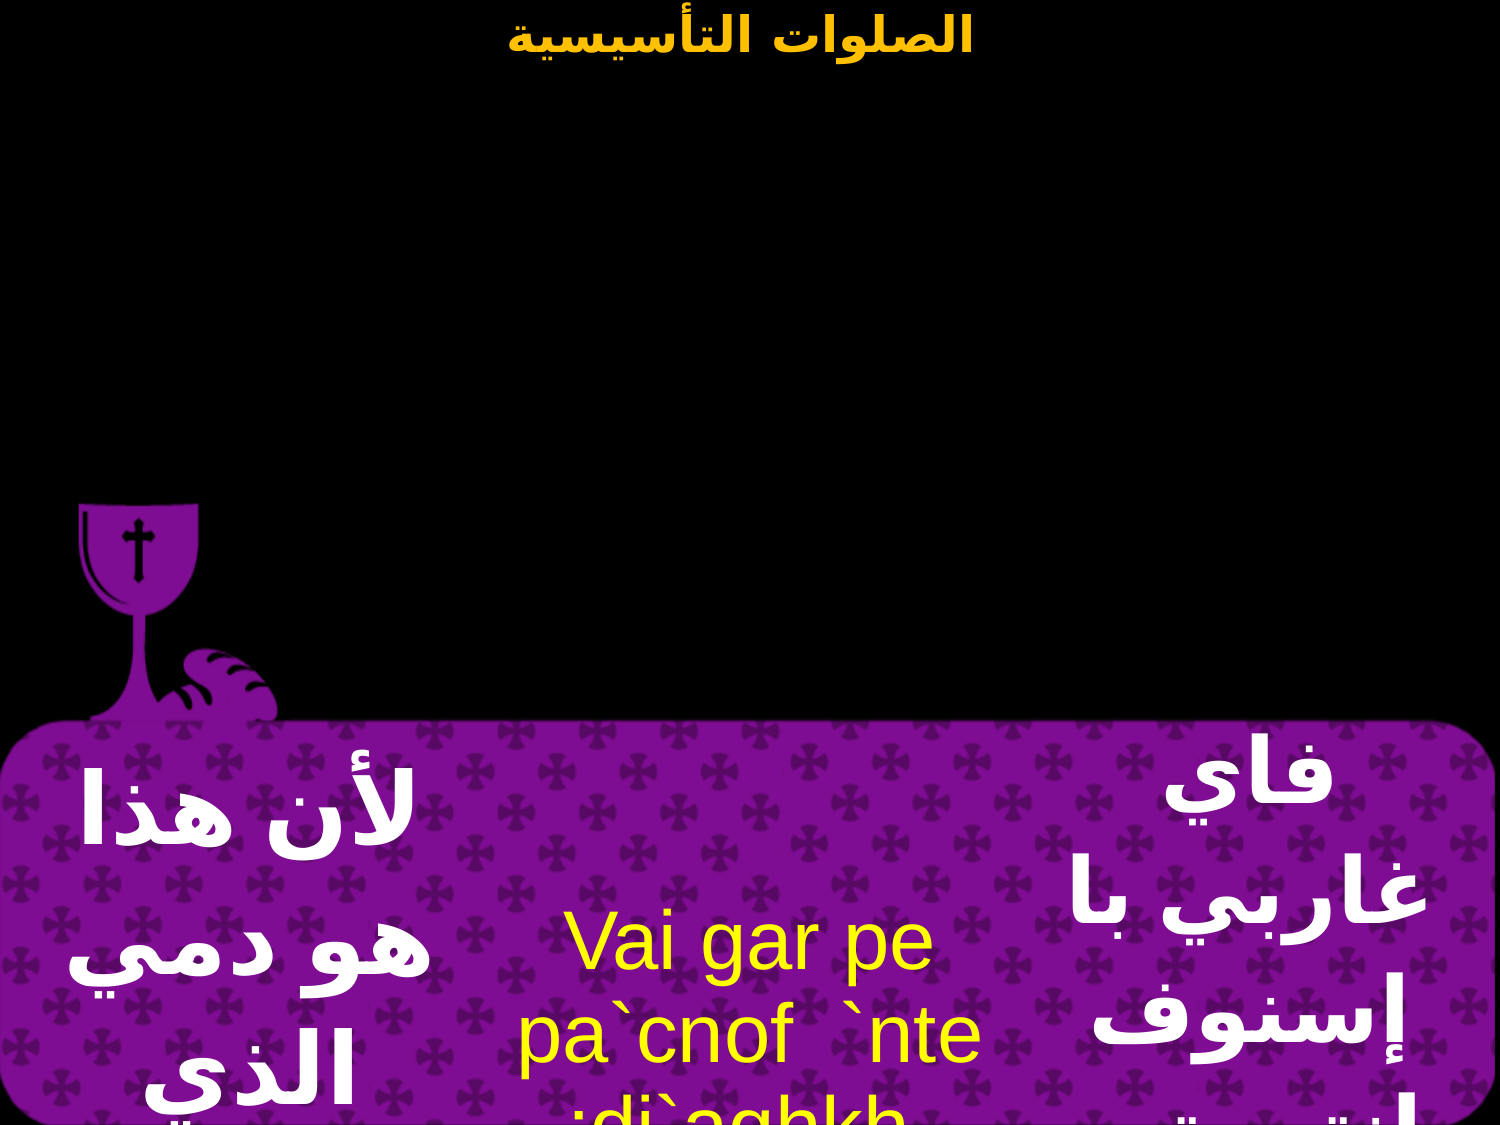

| لأن هذا هو دمي الذي للعهد الجديد | Vai gar pe pa`cnof `nte ;di`aqhkh `mberi | فاي غاربي با إسنوف إنتي تي ذيائيكي إمفيري |
| --- | --- | --- |